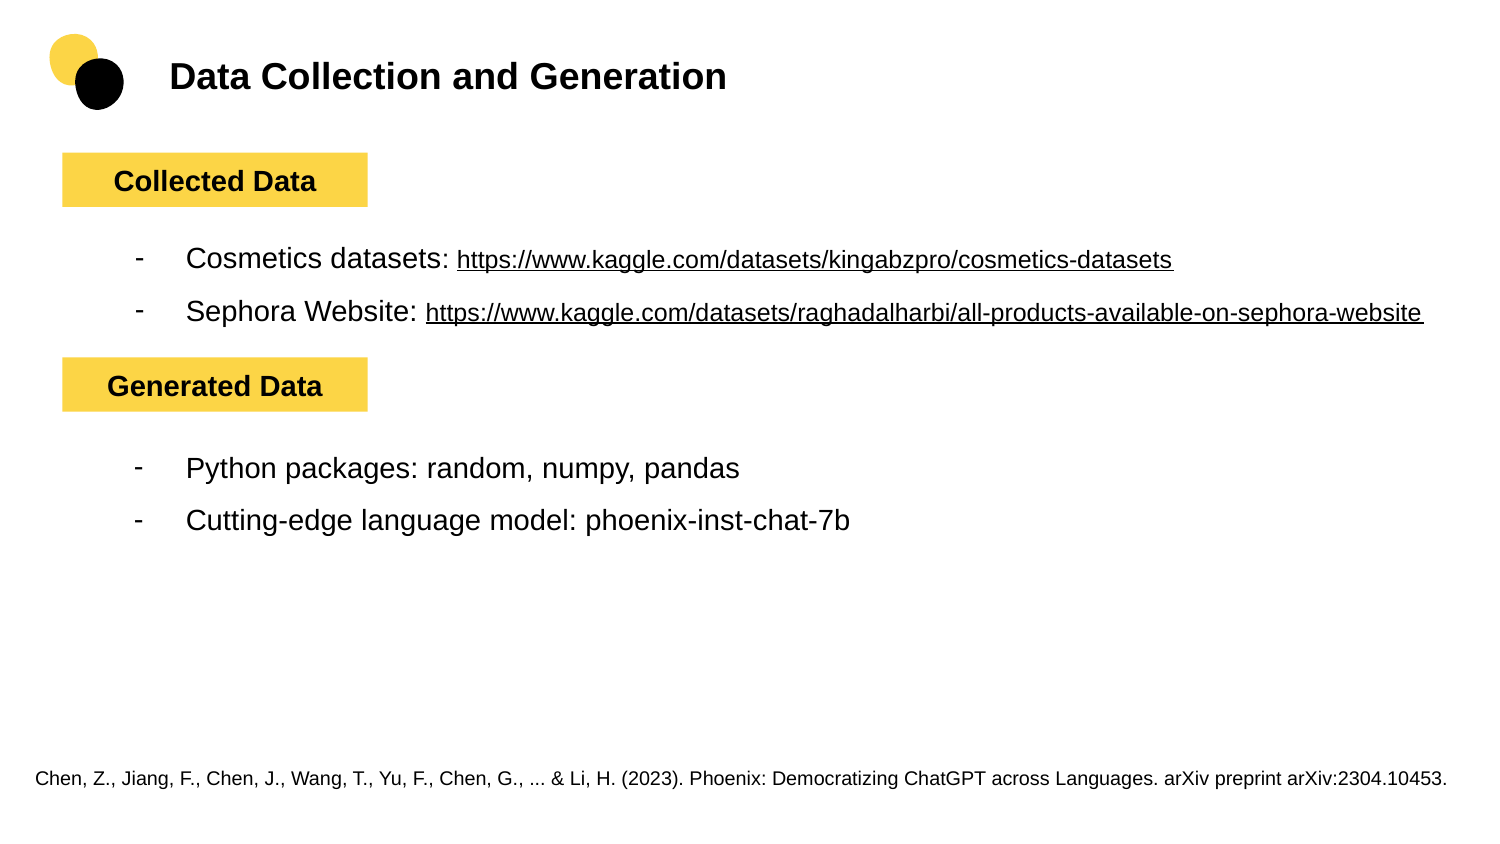

Data Collection and Generation

Collected Data
Cosmetics datasets: https://www.kaggle.com/datasets/kingabzpro/cosmetics-datasets
Sephora Website: https://www.kaggle.com/datasets/raghadalharbi/all-products-available-on-sephora-website

Python packages: random, numpy, pandas
Cutting-edge language model: phoenix-inst-chat-7b

Generated Data
Chen, Z., Jiang, F., Chen, J., Wang, T., Yu, F., Chen, G., ... & Li, H. (2023). Phoenix: Democratizing ChatGPT across Languages. arXiv preprint arXiv:2304.10453.